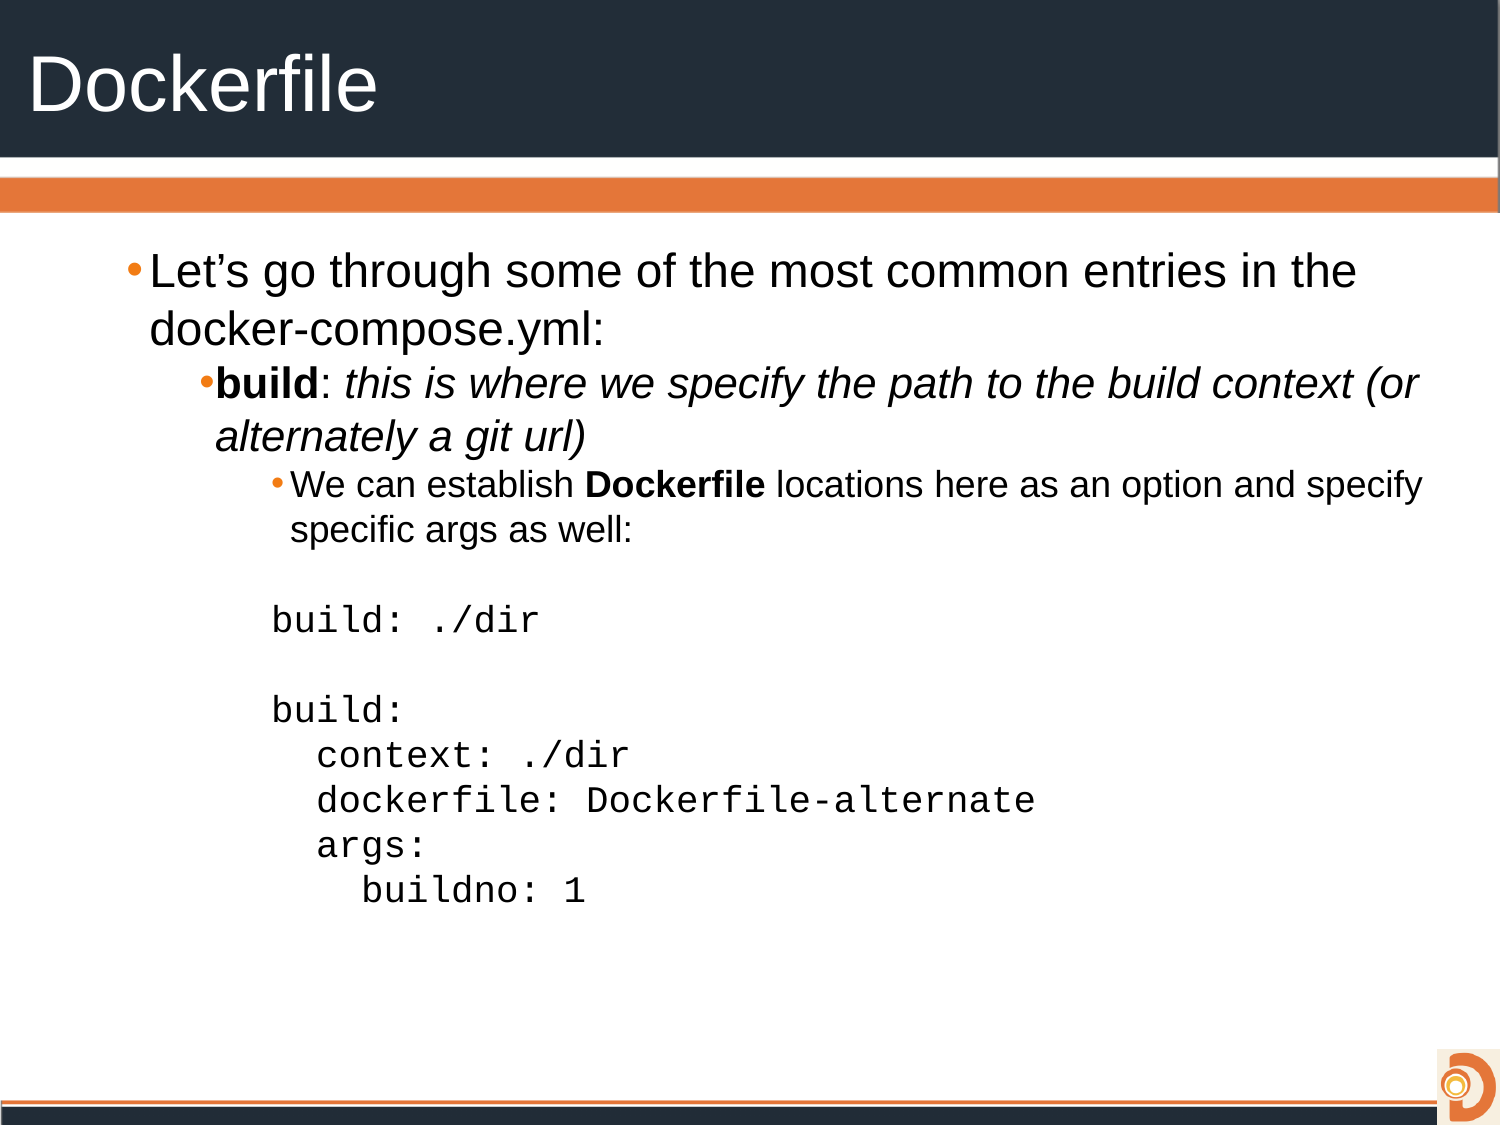

# Dockerfile
Let’s go through some of the most common entries in the docker-compose.yml:
build: this is where we specify the path to the build context (or alternately a git url)
We can establish Dockerfile locations here as an option and specify specific args as well:

build: ./dir

build:
  context: ./dir
  dockerfile: Dockerfile-alternate
  args:
    buildno: 1